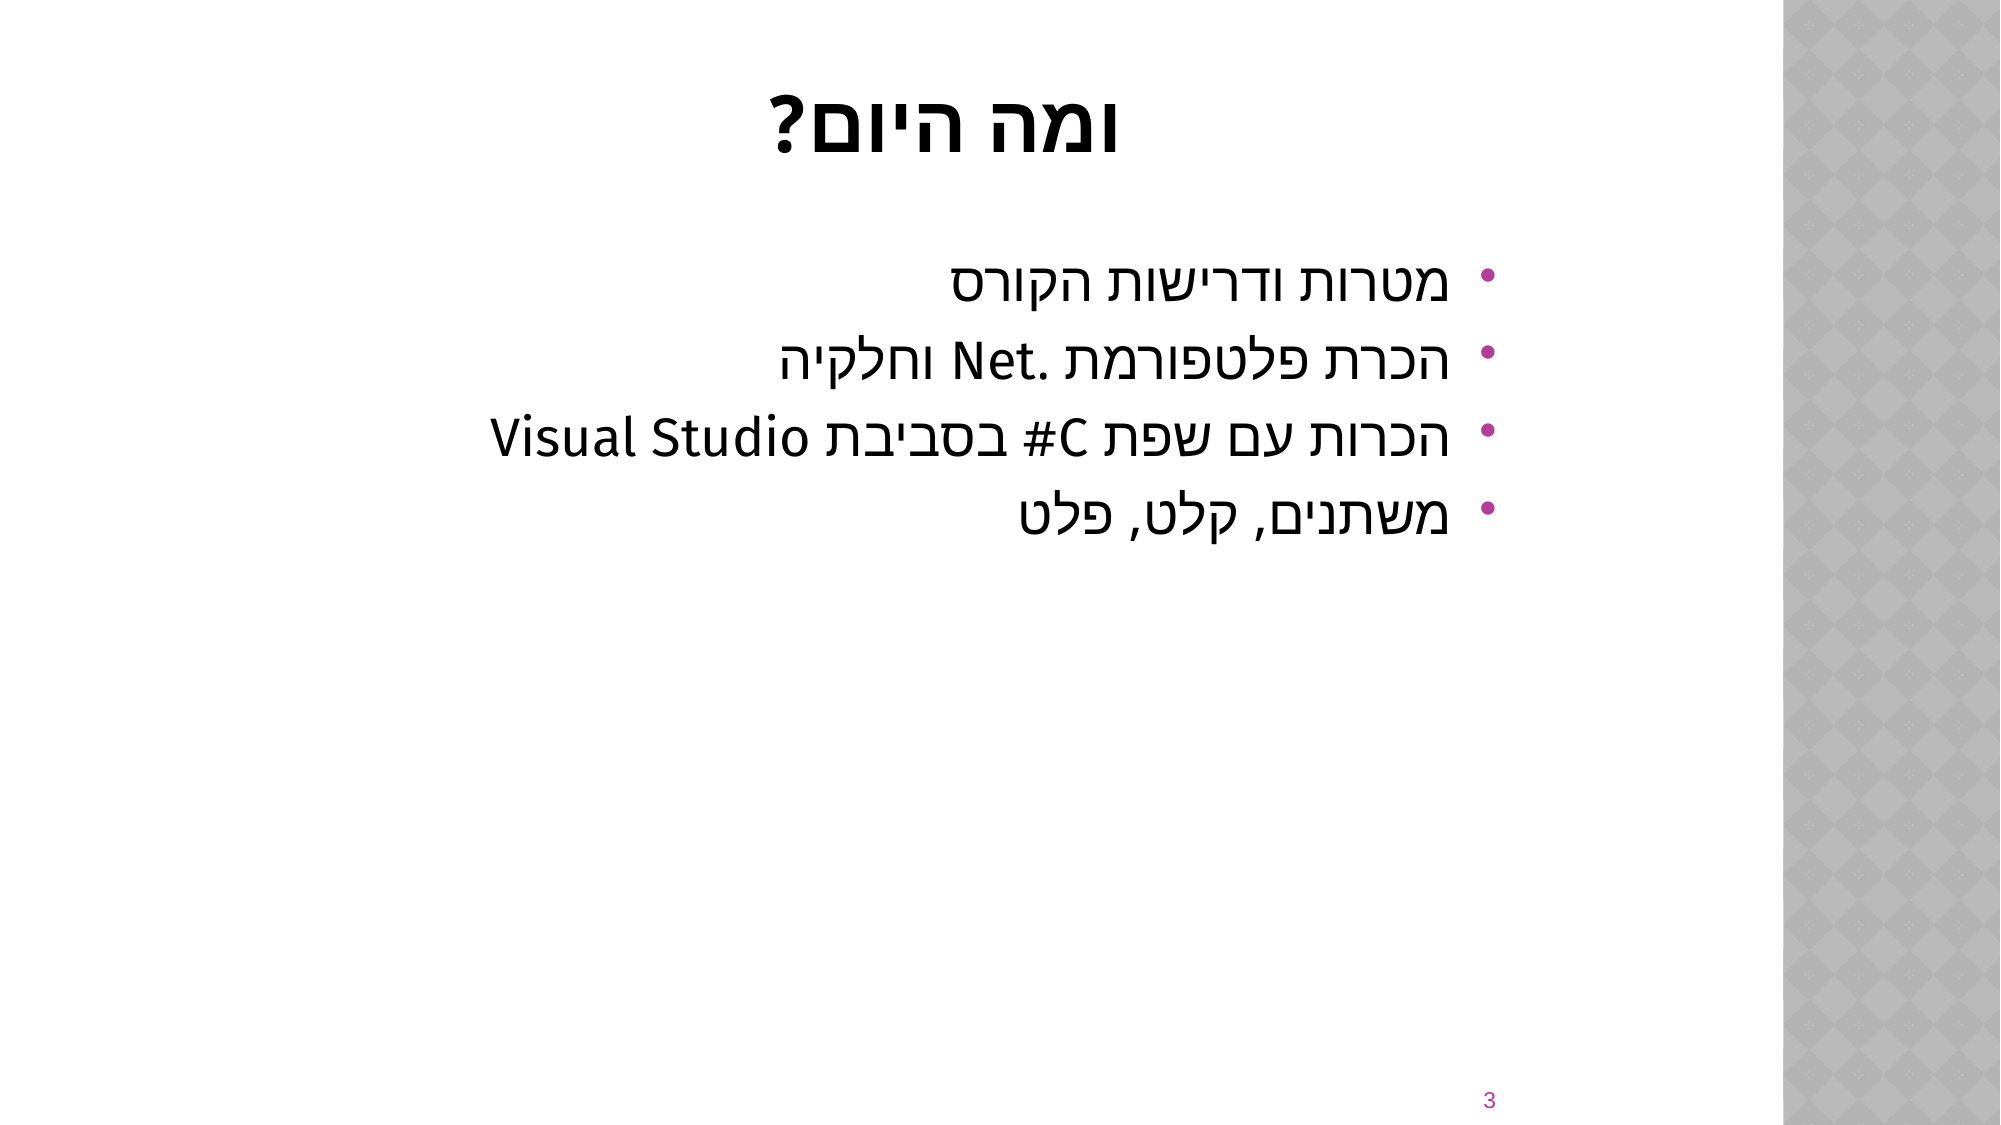

# ומה היום?
מטרות ודרישות הקורס
הכרת פלטפורמת .Net וחלקיה
הכרות עם שפת C# בסביבת Visual Studio
משתנים, קלט, פלט
3